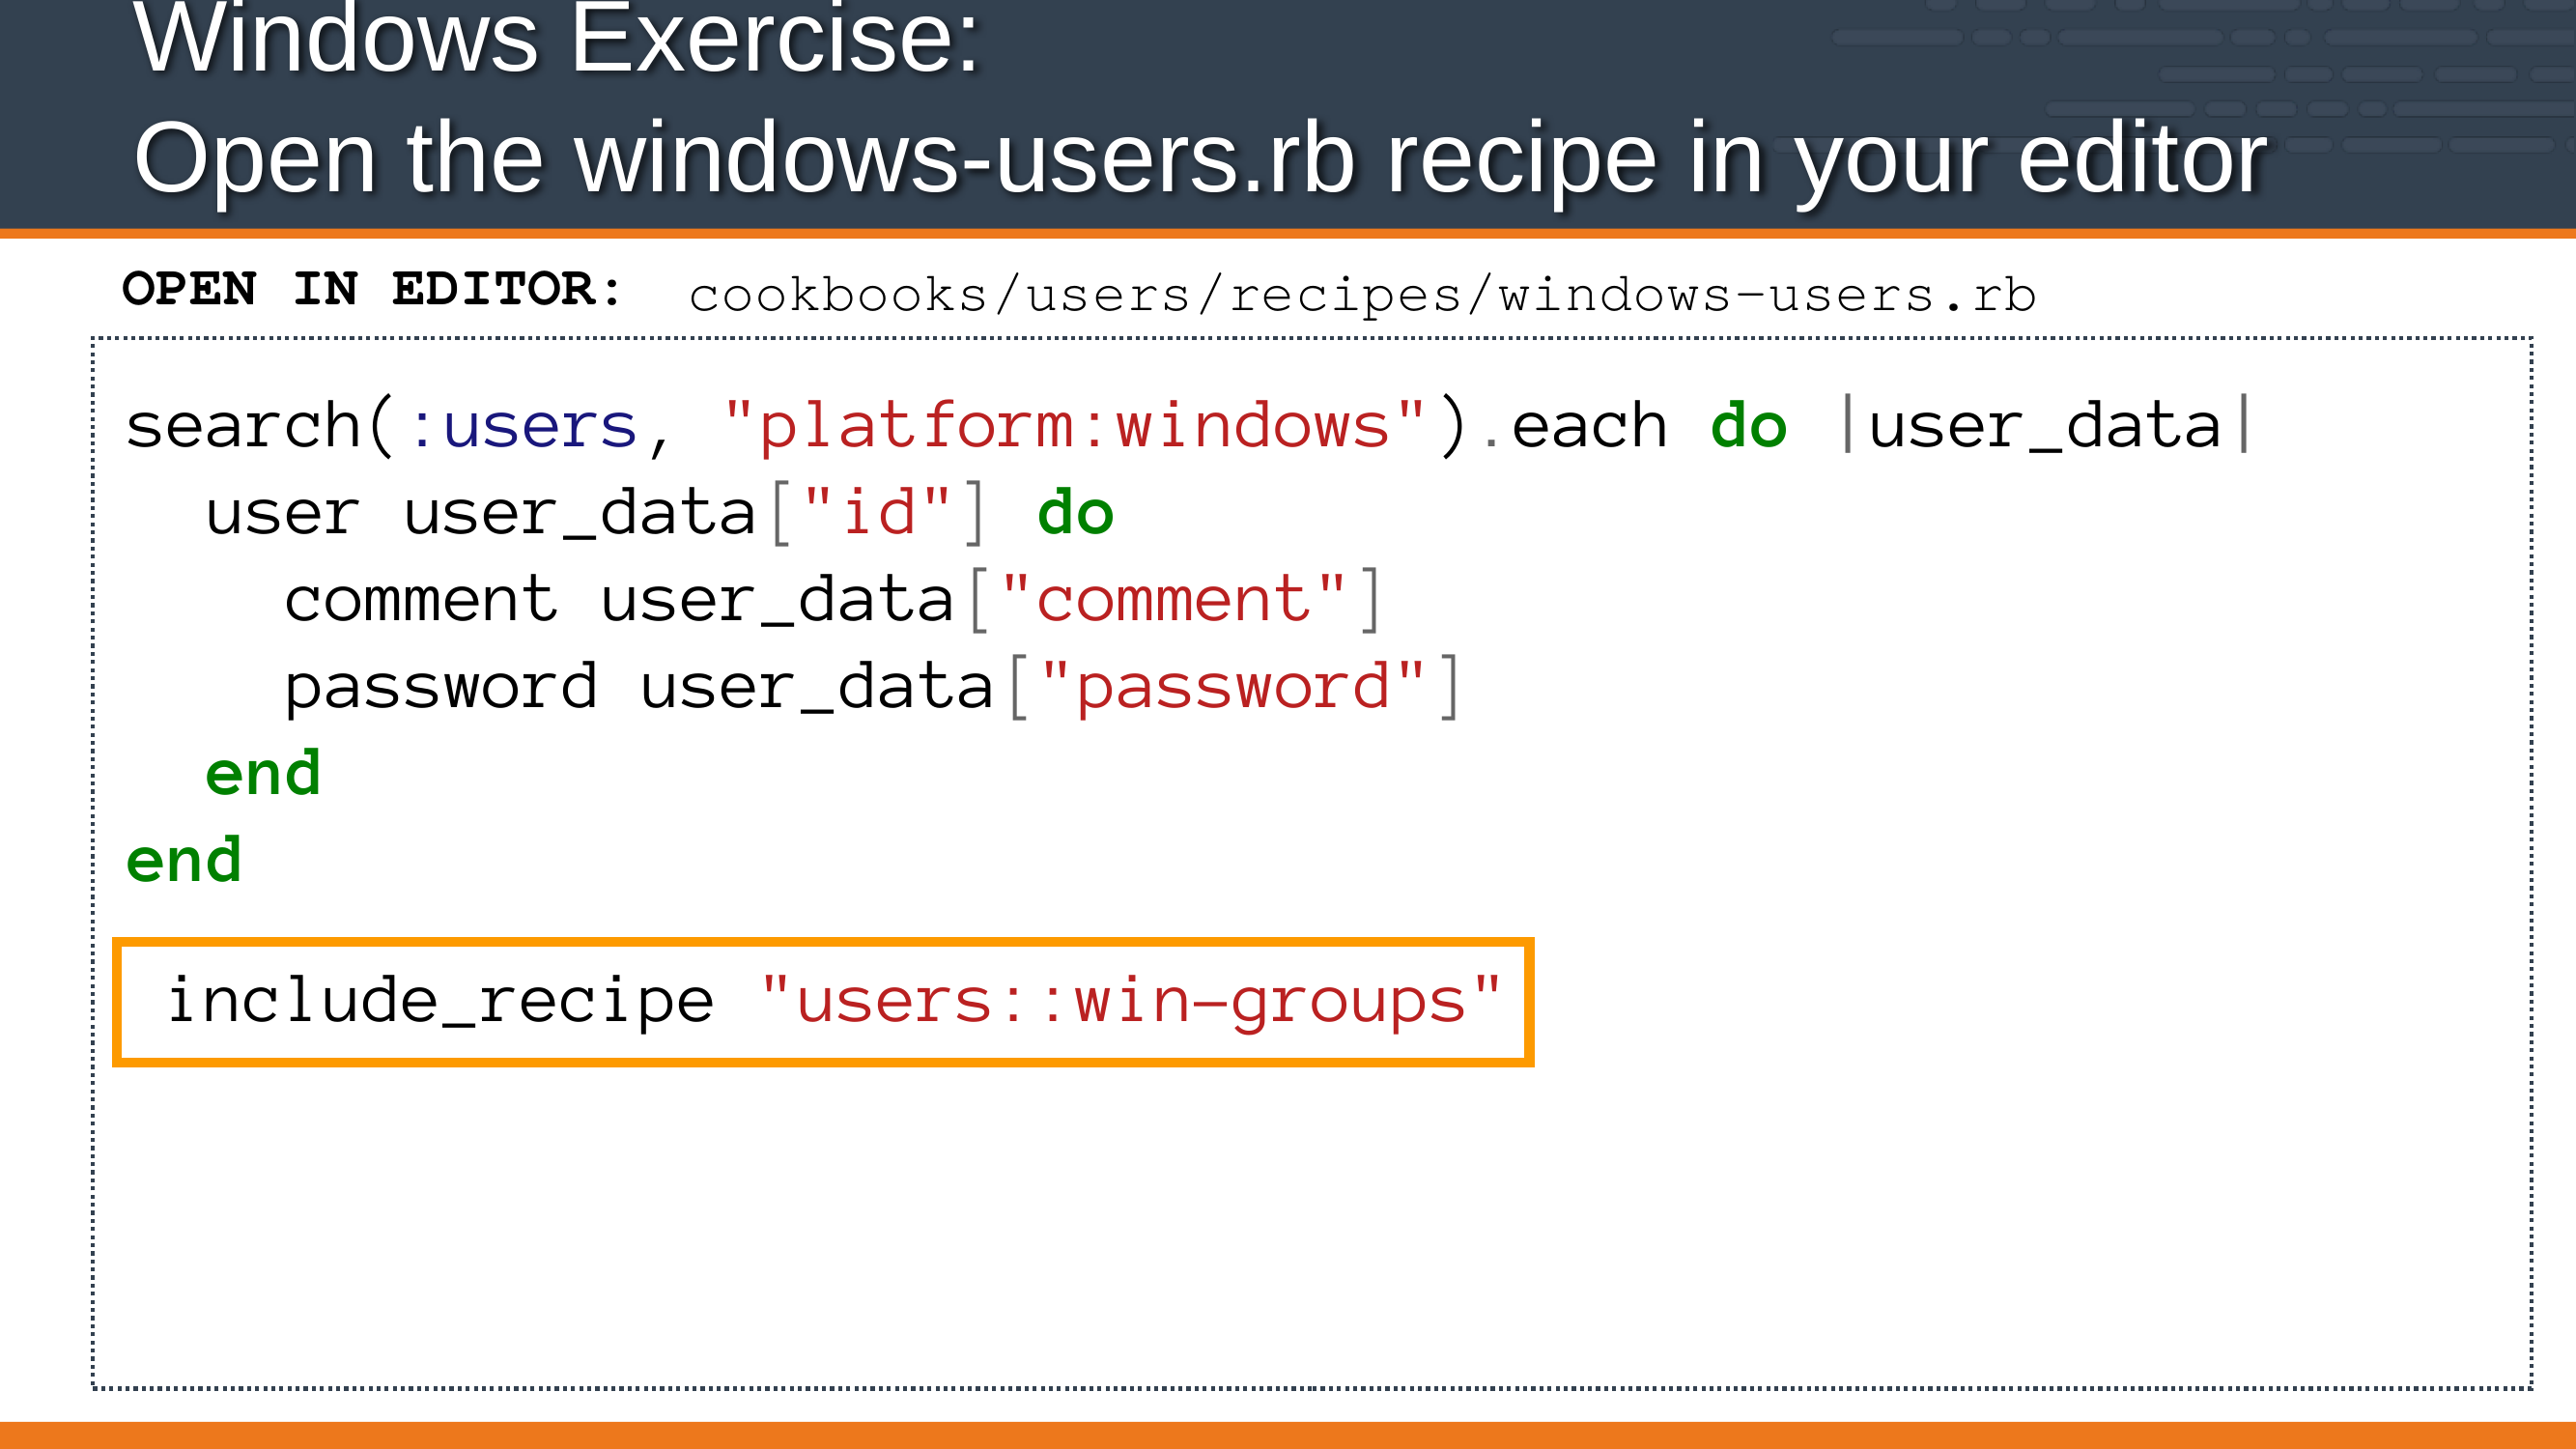

# Windows Exercise: Open the windows-users.rb recipe in your editor
OPEN IN EDITOR:
cookbooks/users/recipes/windows-users.rb

search(:users, "platform:windows").each do |user_data|
  user user_data["id"] do
    comment user_data["comment"]
    password user_data["password"]
  end
end

include_recipe "users::win-groups"